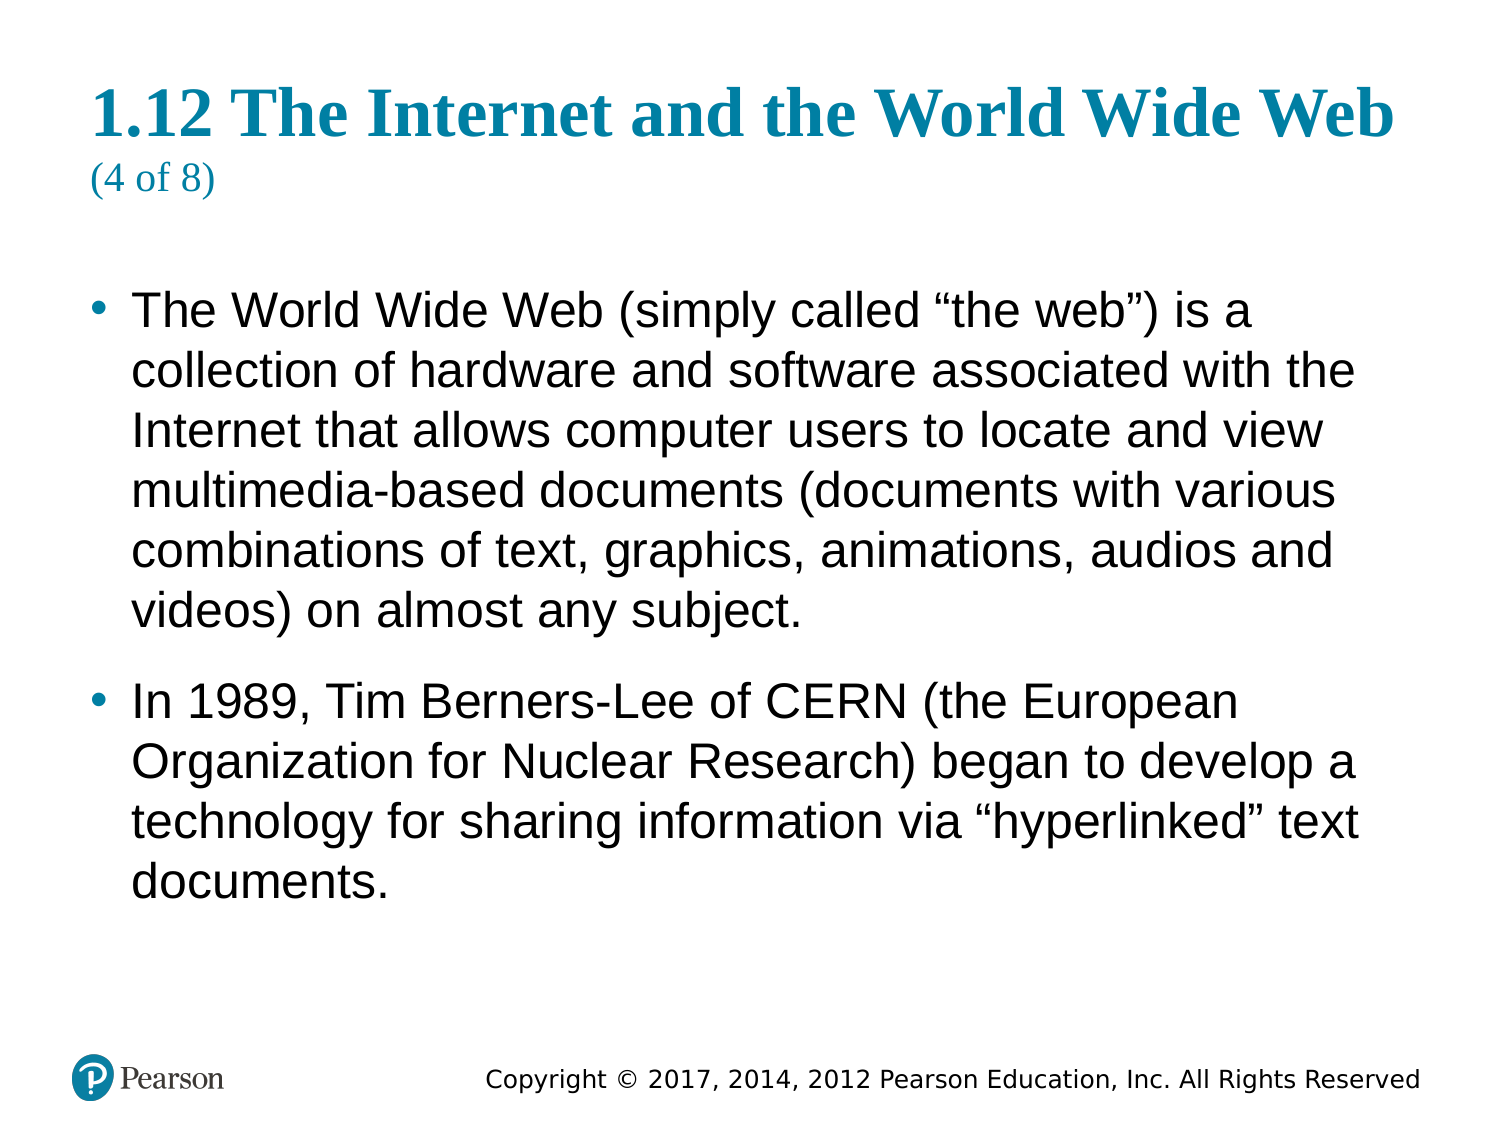

# 1.12 The Internet and the World Wide Web (4 of 8)
The World Wide Web (simply called “the web”) is a collection of hardware and software associated with the Internet that allows computer users to locate and view multimedia-based documents (documents with various combinations of text, graphics, animations, audios and videos) on almost any subject.
In 1989, Tim Berners-Lee of C E R N (the European Organization for Nuclear Research) began to develop a technology for sharing information via “hyperlinked” text documents.